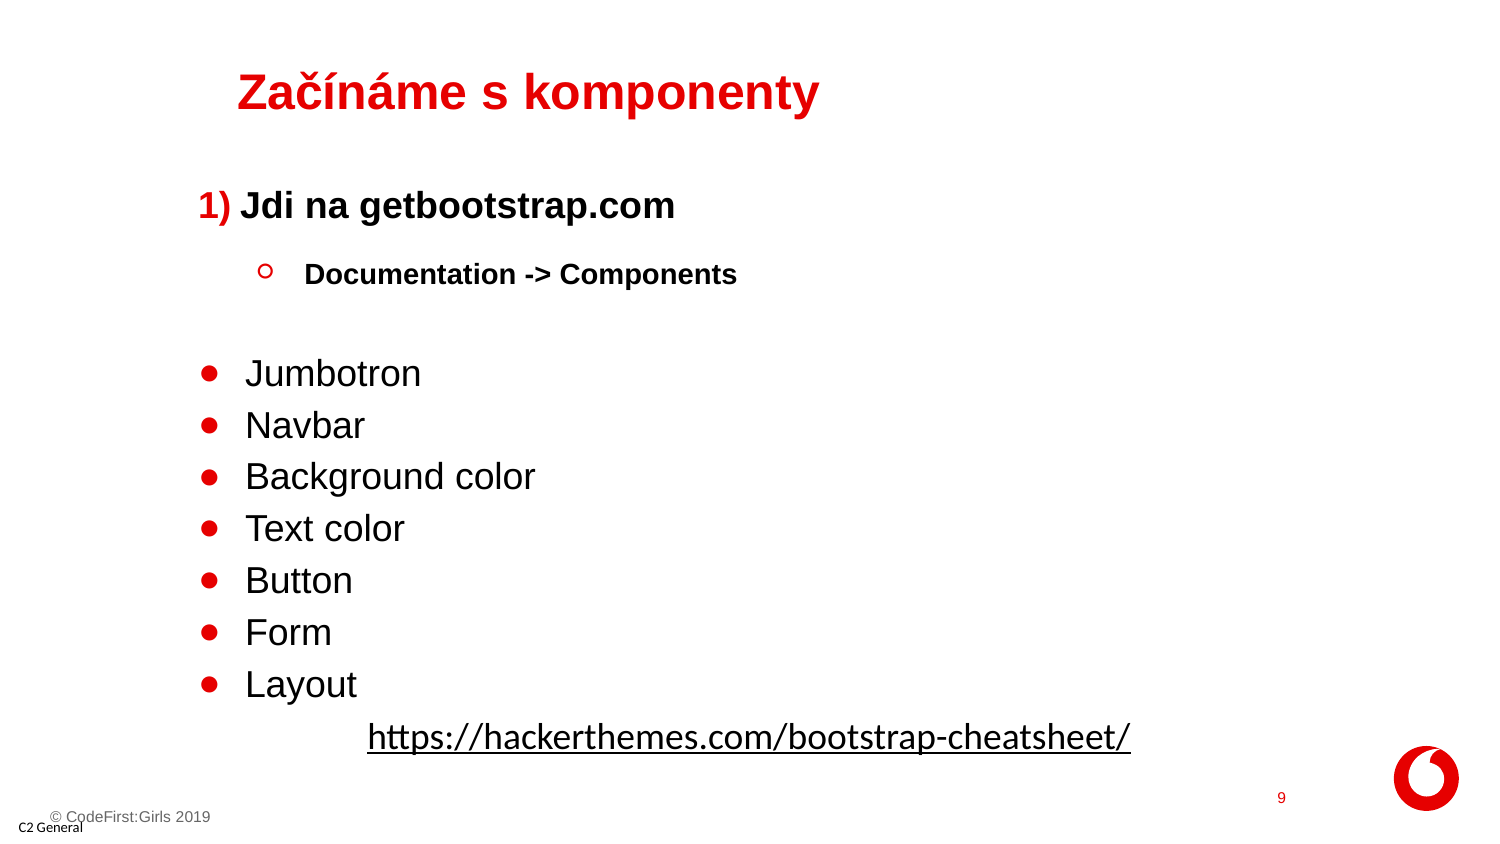

# Začínáme s komponenty
Jdi na getbootstrap.com
Documentation -> Components

Jumbotron
Navbar
Background color
Text color
Button
Form
Layout
https://hackerthemes.com/bootstrap-cheatsheet/
9